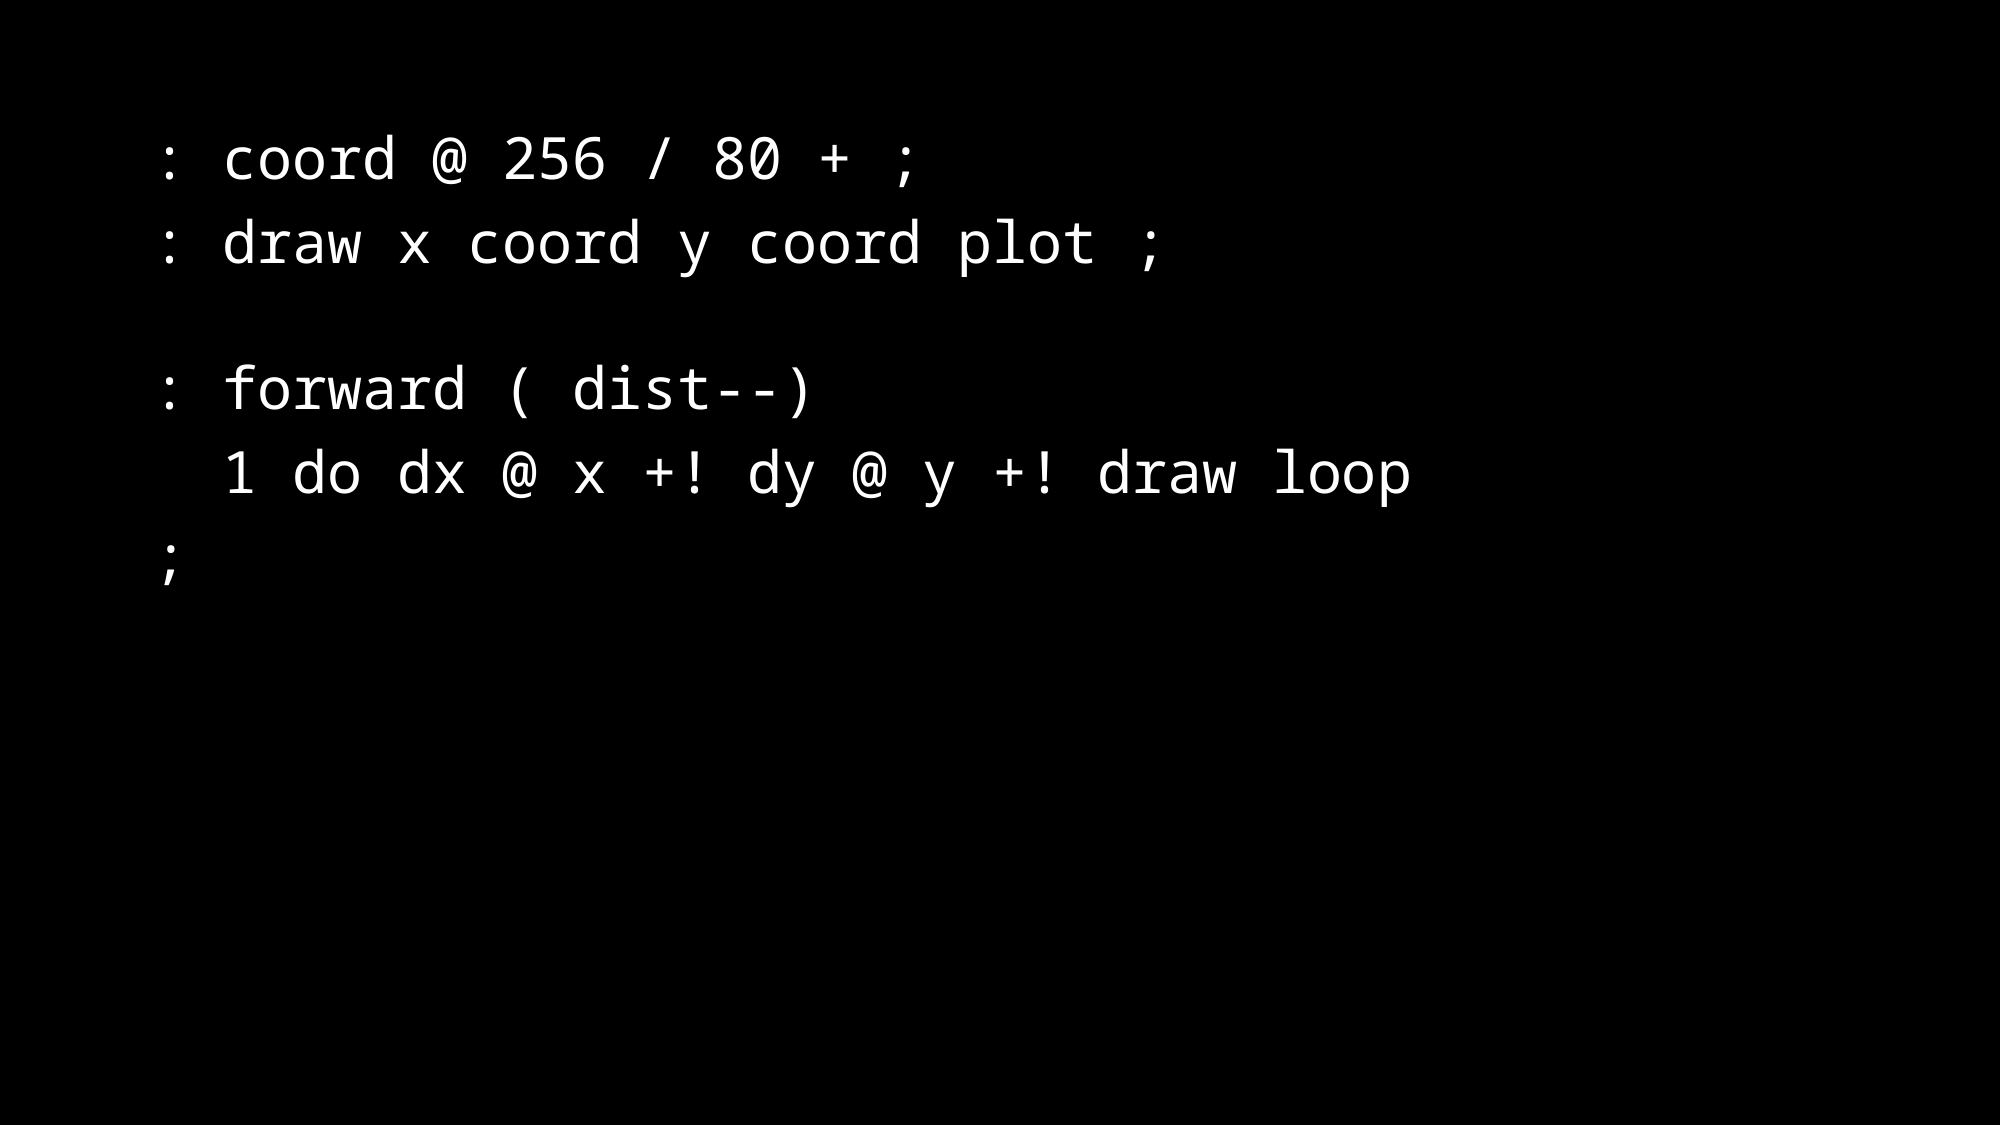

: coord @ 256 / 80 + ;
: draw x coord y coord plot ;
: forward ( dist--)
  1 do dx @ x +! dy @ y +! draw loop
;